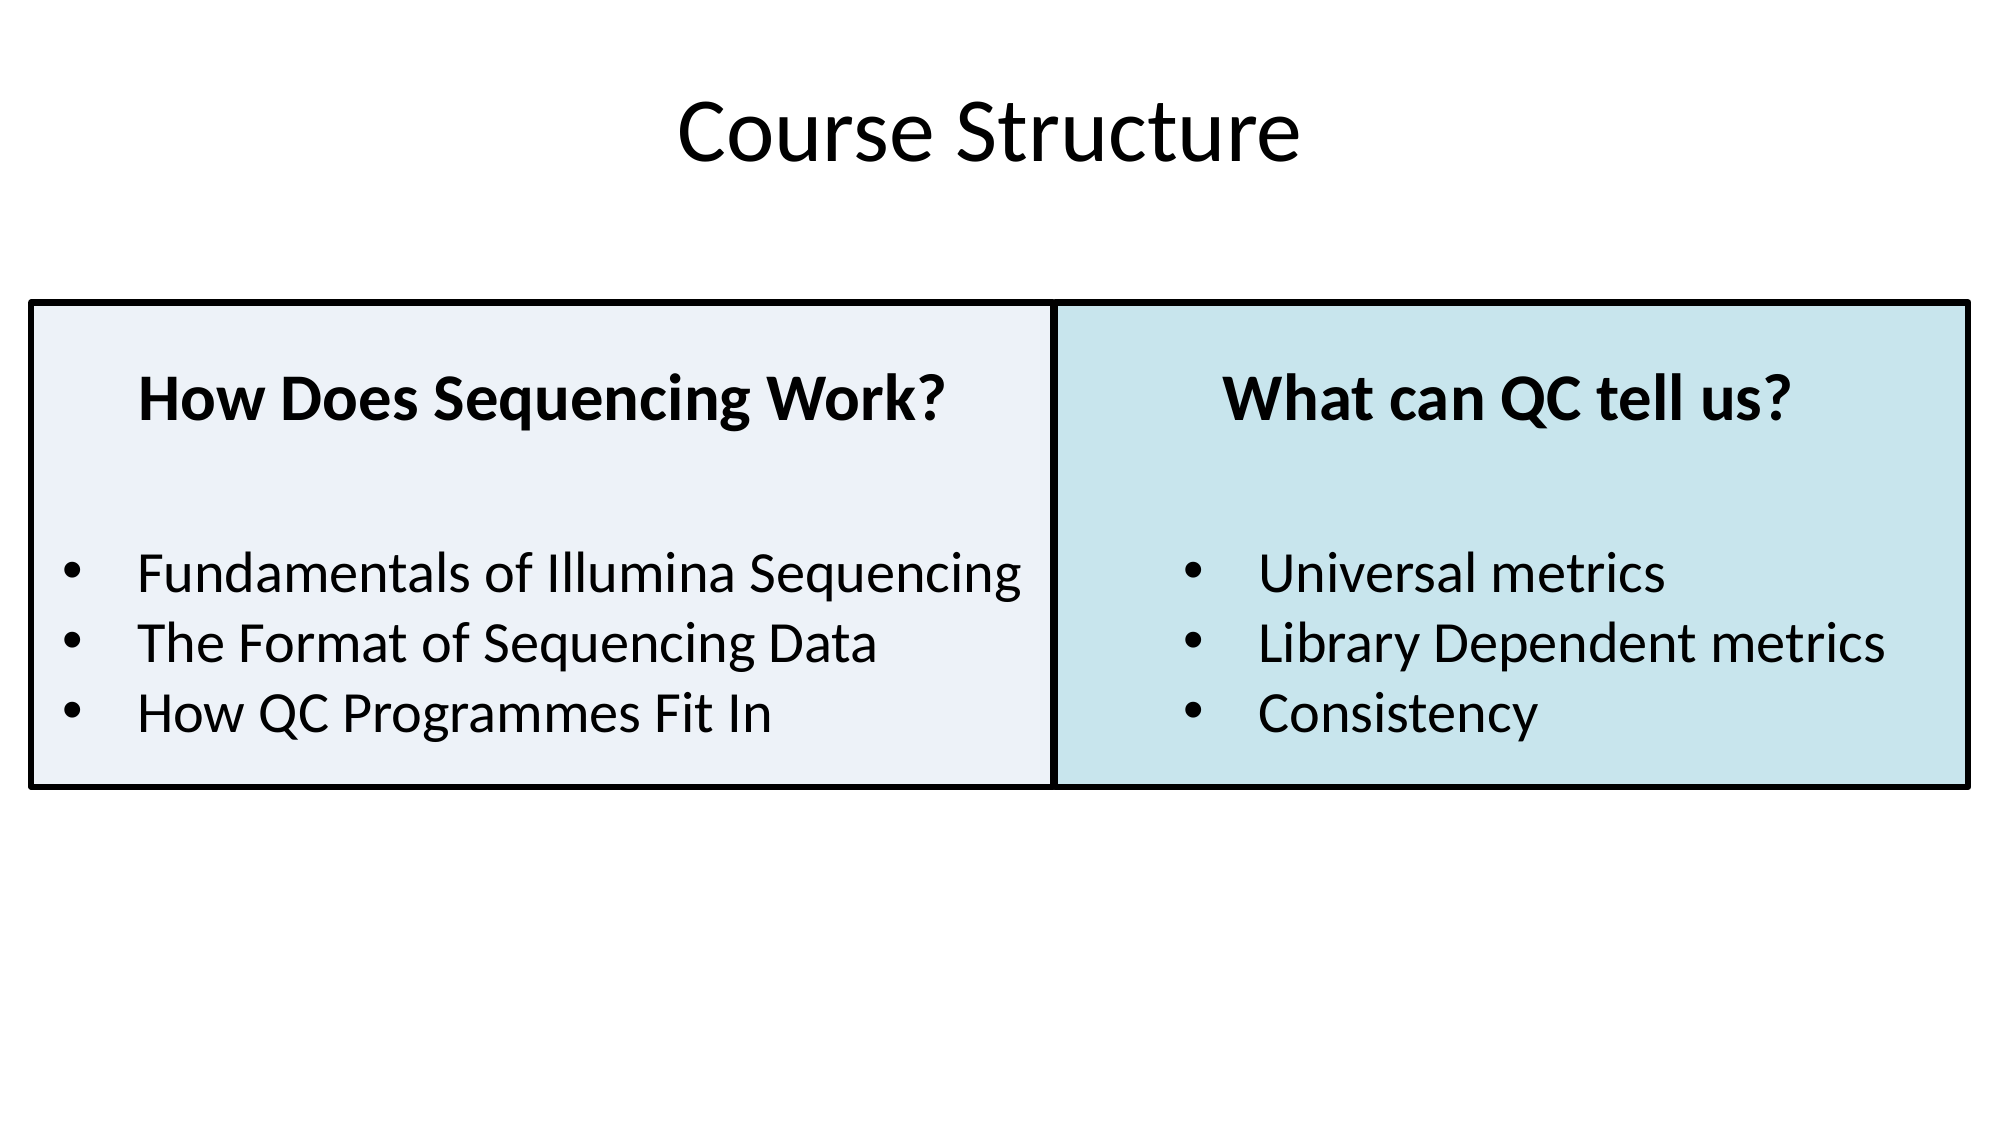

# Course Structure

How Does Sequencing Work?
What can QC tell us?
Fundamentals of Illumina Sequencing
The Format of Sequencing Data
How QC Programmes Fit In
Universal metrics
Library Dependent metrics
Consistency